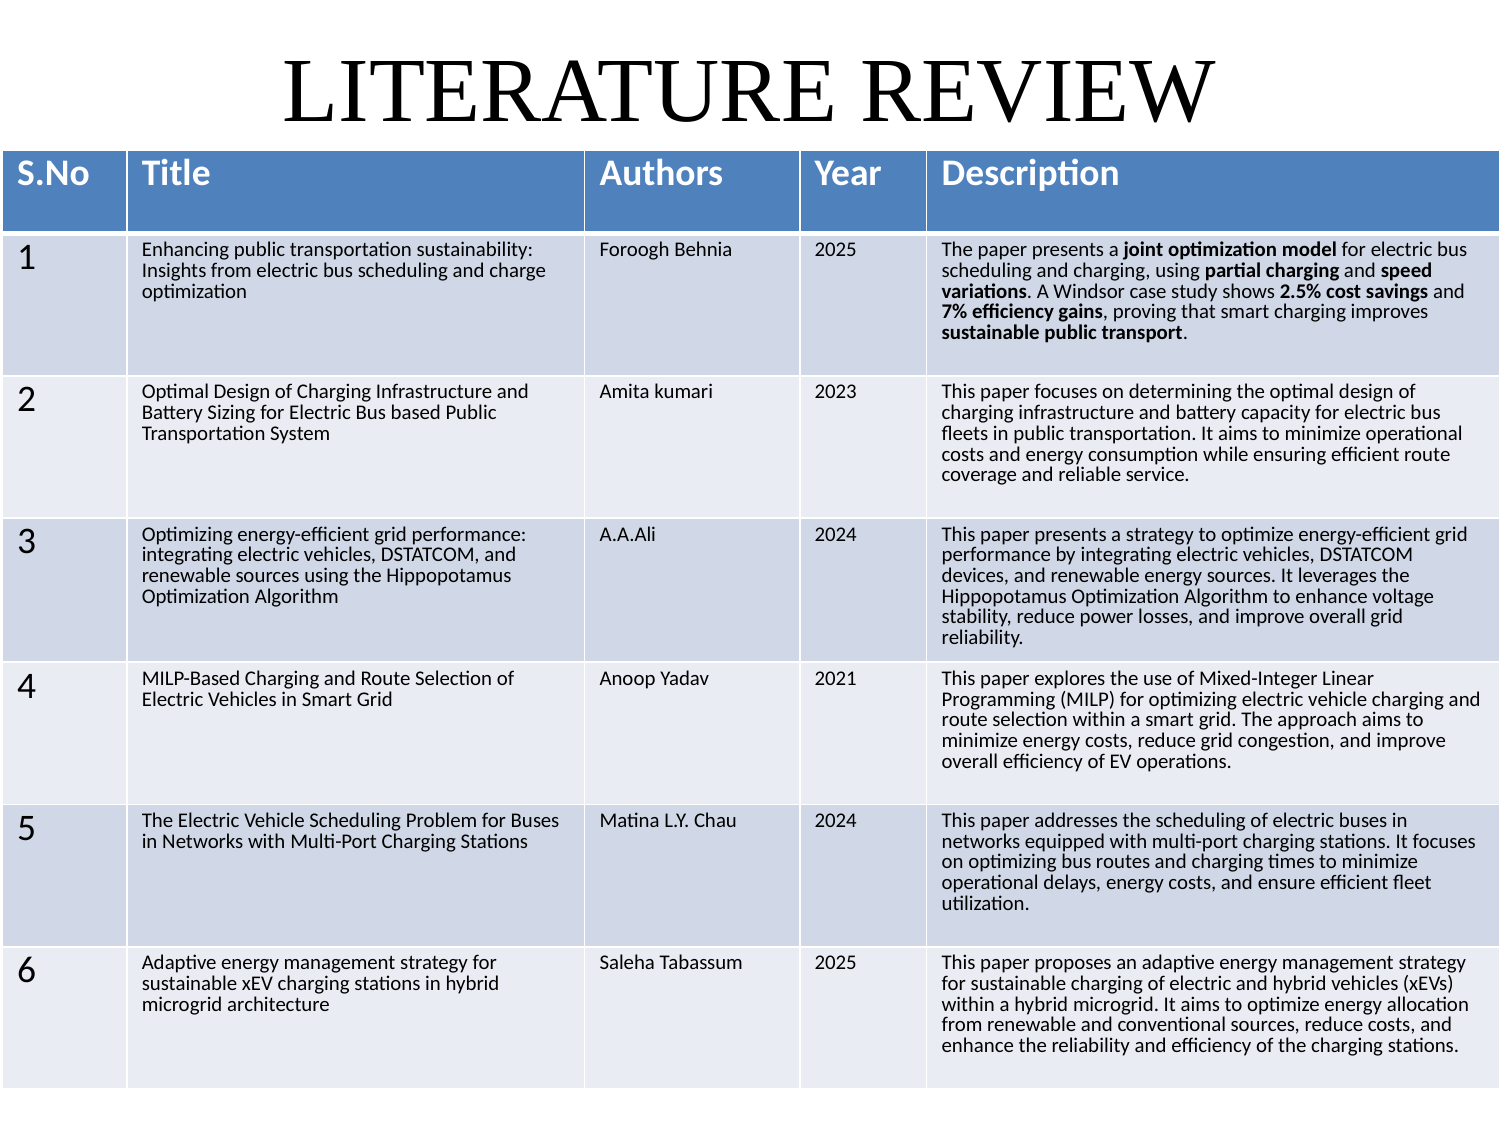

# LITERATURE REVIEW
| S.No | Title | Authors | Year | Description |
| --- | --- | --- | --- | --- |
| 1 | Enhancing public transportation sustainability: Insights from electric bus scheduling and charge optimization | Foroogh Behnia | 2025 | The paper presents a joint optimization model for electric bus scheduling and charging, using partial charging and speed variations. A Windsor case study shows 2.5% cost savings and 7% efficiency gains, proving that smart charging improves sustainable public transport. |
| 2 | Optimal Design of Charging Infrastructure and Battery Sizing for Electric Bus based Public Transportation System | Amita kumari | 2023 | This paper focuses on determining the optimal design of charging infrastructure and battery capacity for electric bus fleets in public transportation. It aims to minimize operational costs and energy consumption while ensuring efficient route coverage and reliable service. |
| 3 | Optimizing energy-efficient grid performance: integrating electric vehicles, DSTATCOM, and renewable sources using the Hippopotamus Optimization Algorithm | A.A.Ali | 2024 | This paper presents a strategy to optimize energy-efficient grid performance by integrating electric vehicles, DSTATCOM devices, and renewable energy sources. It leverages the Hippopotamus Optimization Algorithm to enhance voltage stability, reduce power losses, and improve overall grid reliability. |
| 4 | MILP-Based Charging and Route Selection of Electric Vehicles in Smart Grid | Anoop Yadav | 2021 | This paper explores the use of Mixed-Integer Linear Programming (MILP) for optimizing electric vehicle charging and route selection within a smart grid. The approach aims to minimize energy costs, reduce grid congestion, and improve overall efficiency of EV operations. |
| 5 | The Electric Vehicle Scheduling Problem for Buses in Networks with Multi-Port Charging Stations | Matina L.Y. Chau | 2024 | This paper addresses the scheduling of electric buses in networks equipped with multi-port charging stations. It focuses on optimizing bus routes and charging times to minimize operational delays, energy costs, and ensure efficient fleet utilization. |
| 6 | Adaptive energy management strategy for sustainable xEV charging stations in hybrid microgrid architecture | Saleha Tabassum | 2025 | This paper proposes an adaptive energy management strategy for sustainable charging of electric and hybrid vehicles (xEVs) within a hybrid microgrid. It aims to optimize energy allocation from renewable and conventional sources, reduce costs, and enhance the reliability and efficiency of the charging stations. |